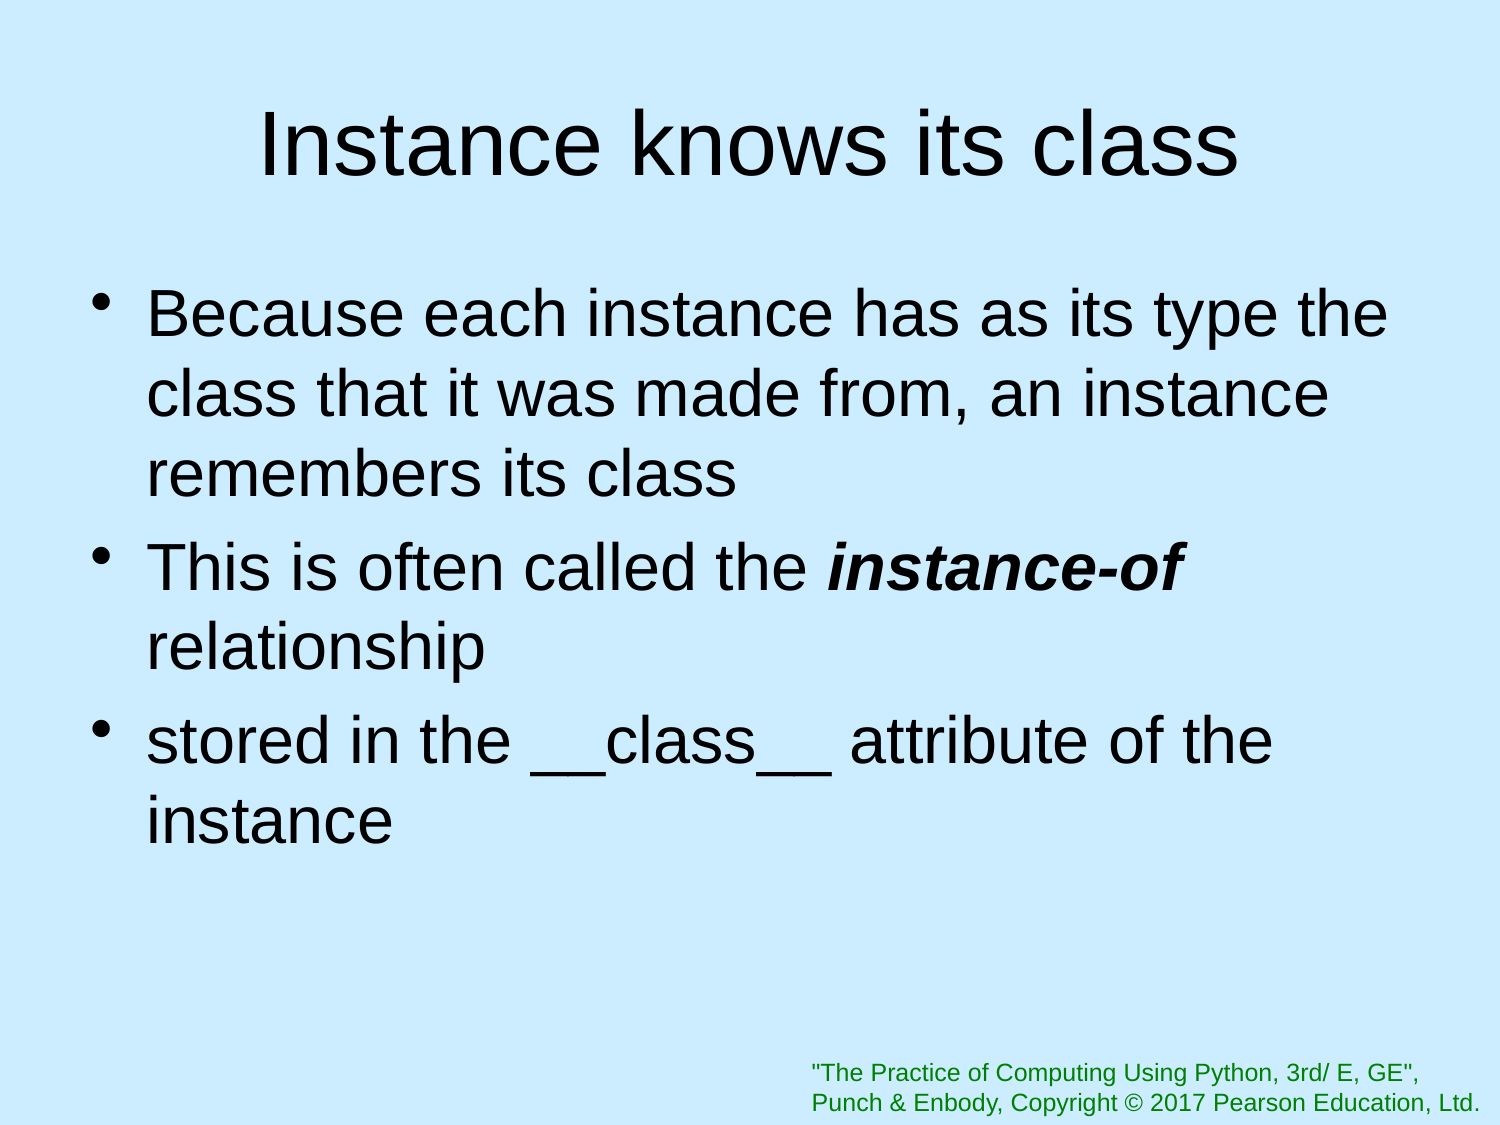

# Instance knows its class
Because each instance has as its type the class that it was made from, an instance remembers its class
This is often called the instance-of relationship
stored in the __class__ attribute of the instance